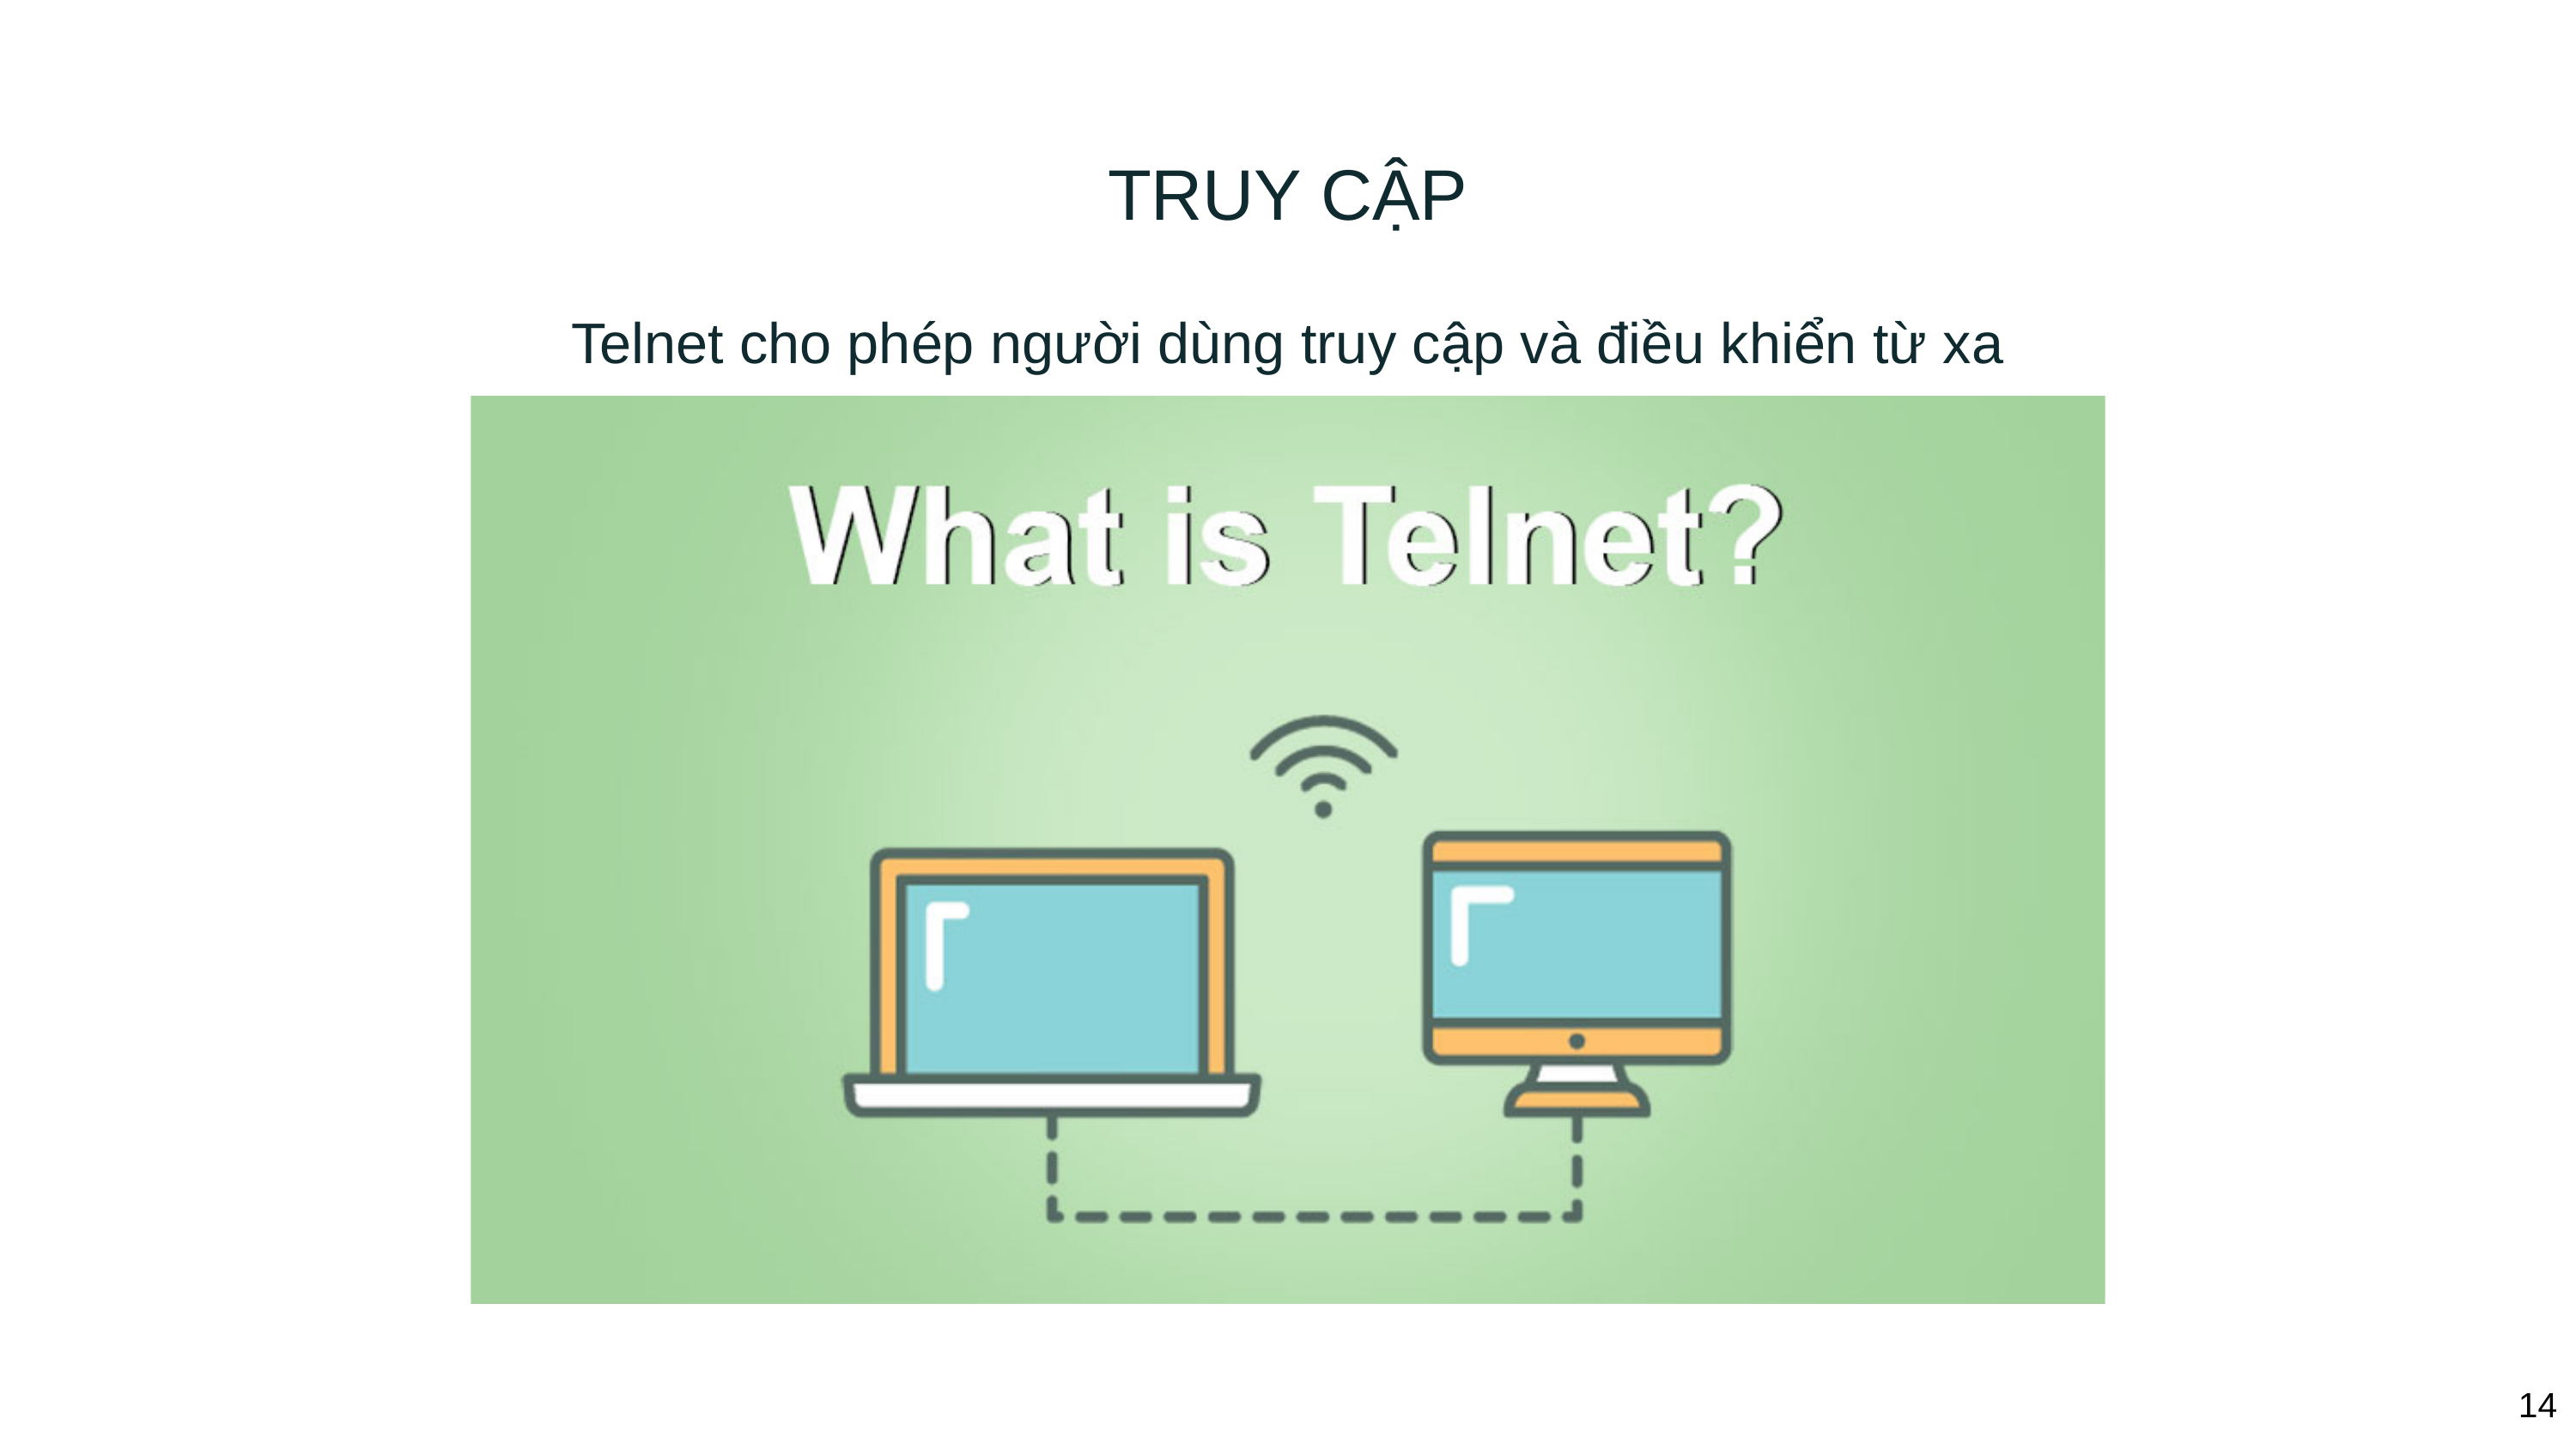

TRUY CẬP
Telnet cho phép người dùng truy cập và điều khiển từ xa

14